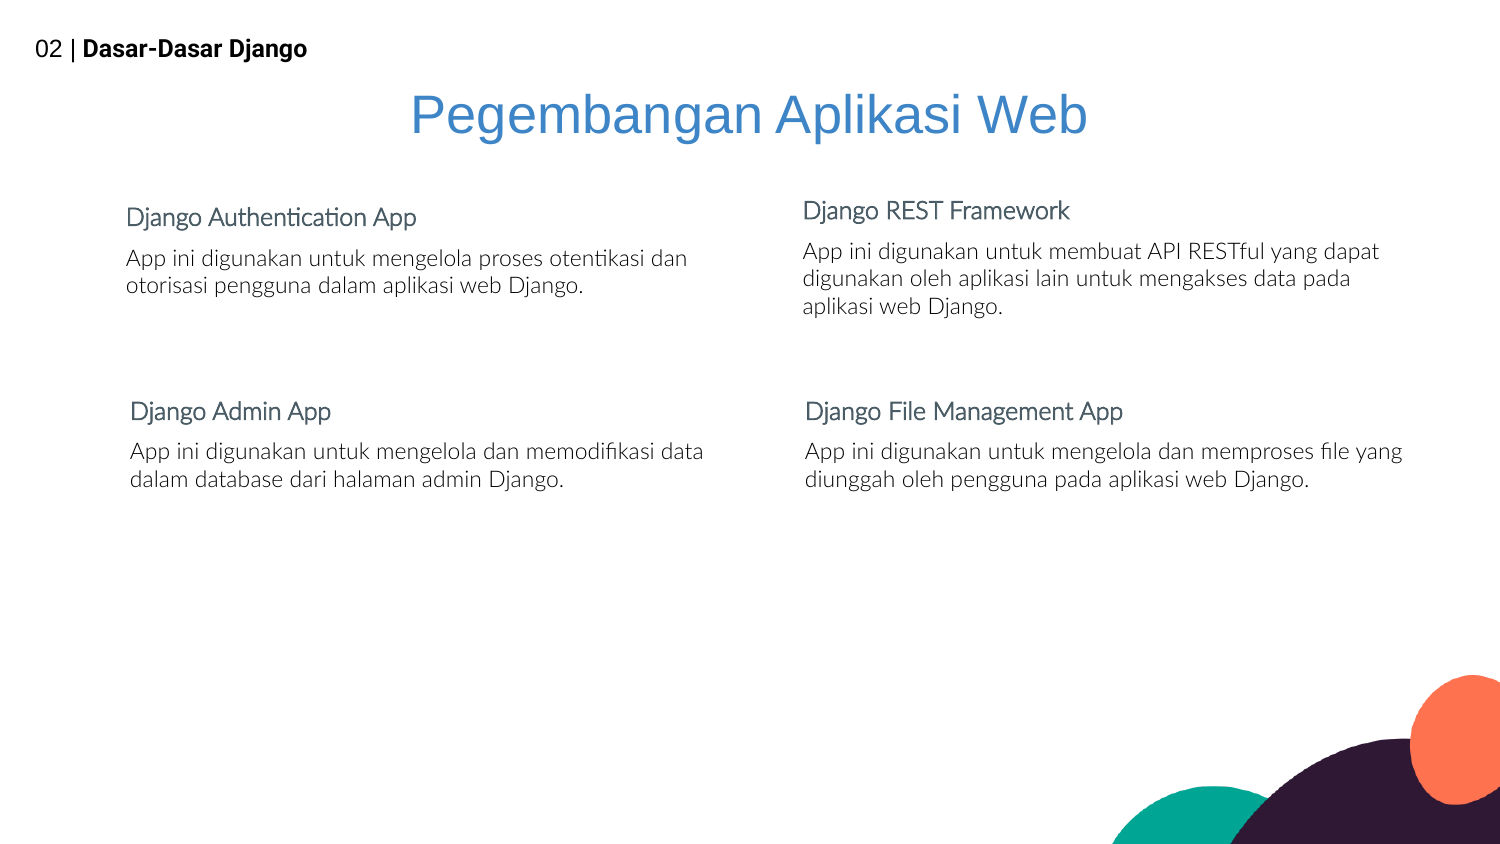

02 | Dasar-Dasar Django
Pegembangan Aplikasi Web
Django REST Framework
App ini digunakan untuk membuat API RESTful yang dapat digunakan oleh aplikasi lain untuk mengakses data pada aplikasi web Django.
Django Authentication App
App ini digunakan untuk mengelola proses otentikasi dan otorisasi pengguna dalam aplikasi web Django.
Django Admin App
App ini digunakan untuk mengelola dan memodifikasi data dalam database dari halaman admin Django.

Django File Management App
App ini digunakan untuk mengelola dan memproses file yang diunggah oleh pengguna pada aplikasi web Django.